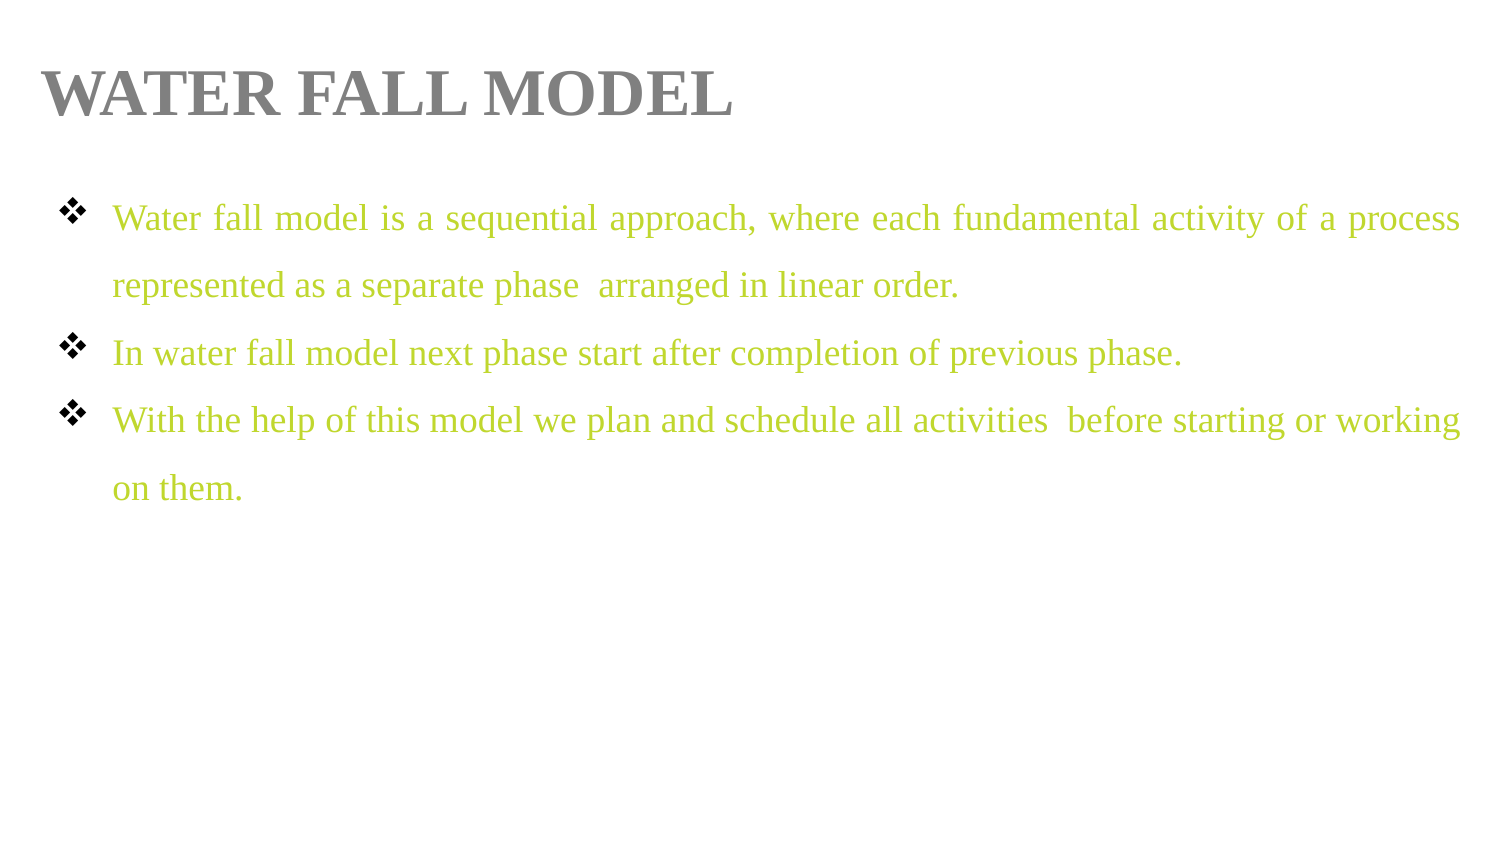

# WATER FALL MODEL
Water fall model is a sequential approach, where each fundamental activity of a process represented as a separate phase  arranged in linear order.
In water fall model next phase start after completion of previous phase.
With the help of this model we plan and schedule all activities  before starting or working on them.